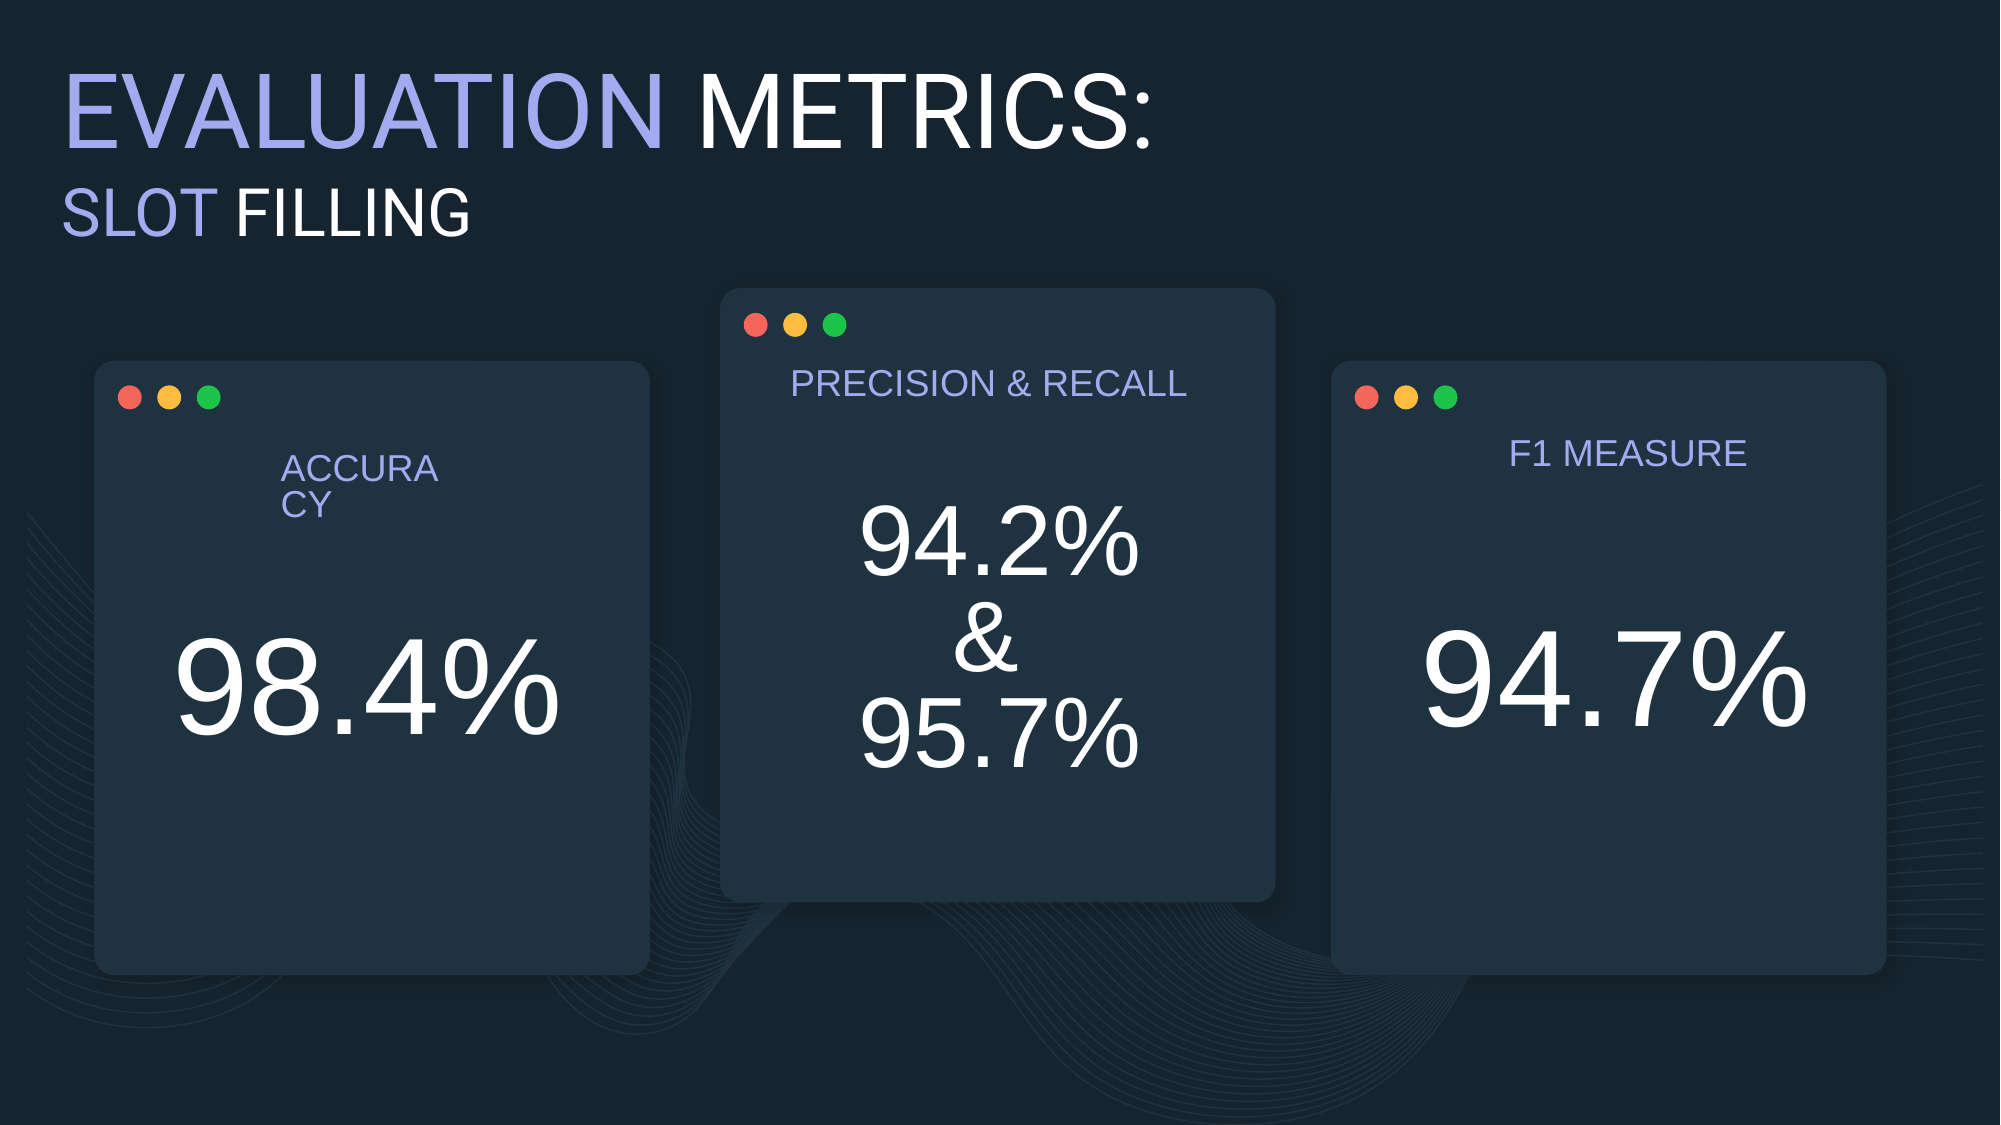

EVALUATION METRICS:
SLOT FILLING

PRECISION & RECALL

F1 MEASURE
# ACCURACY

94.2%
&
95.7%

94.7%
98.4%